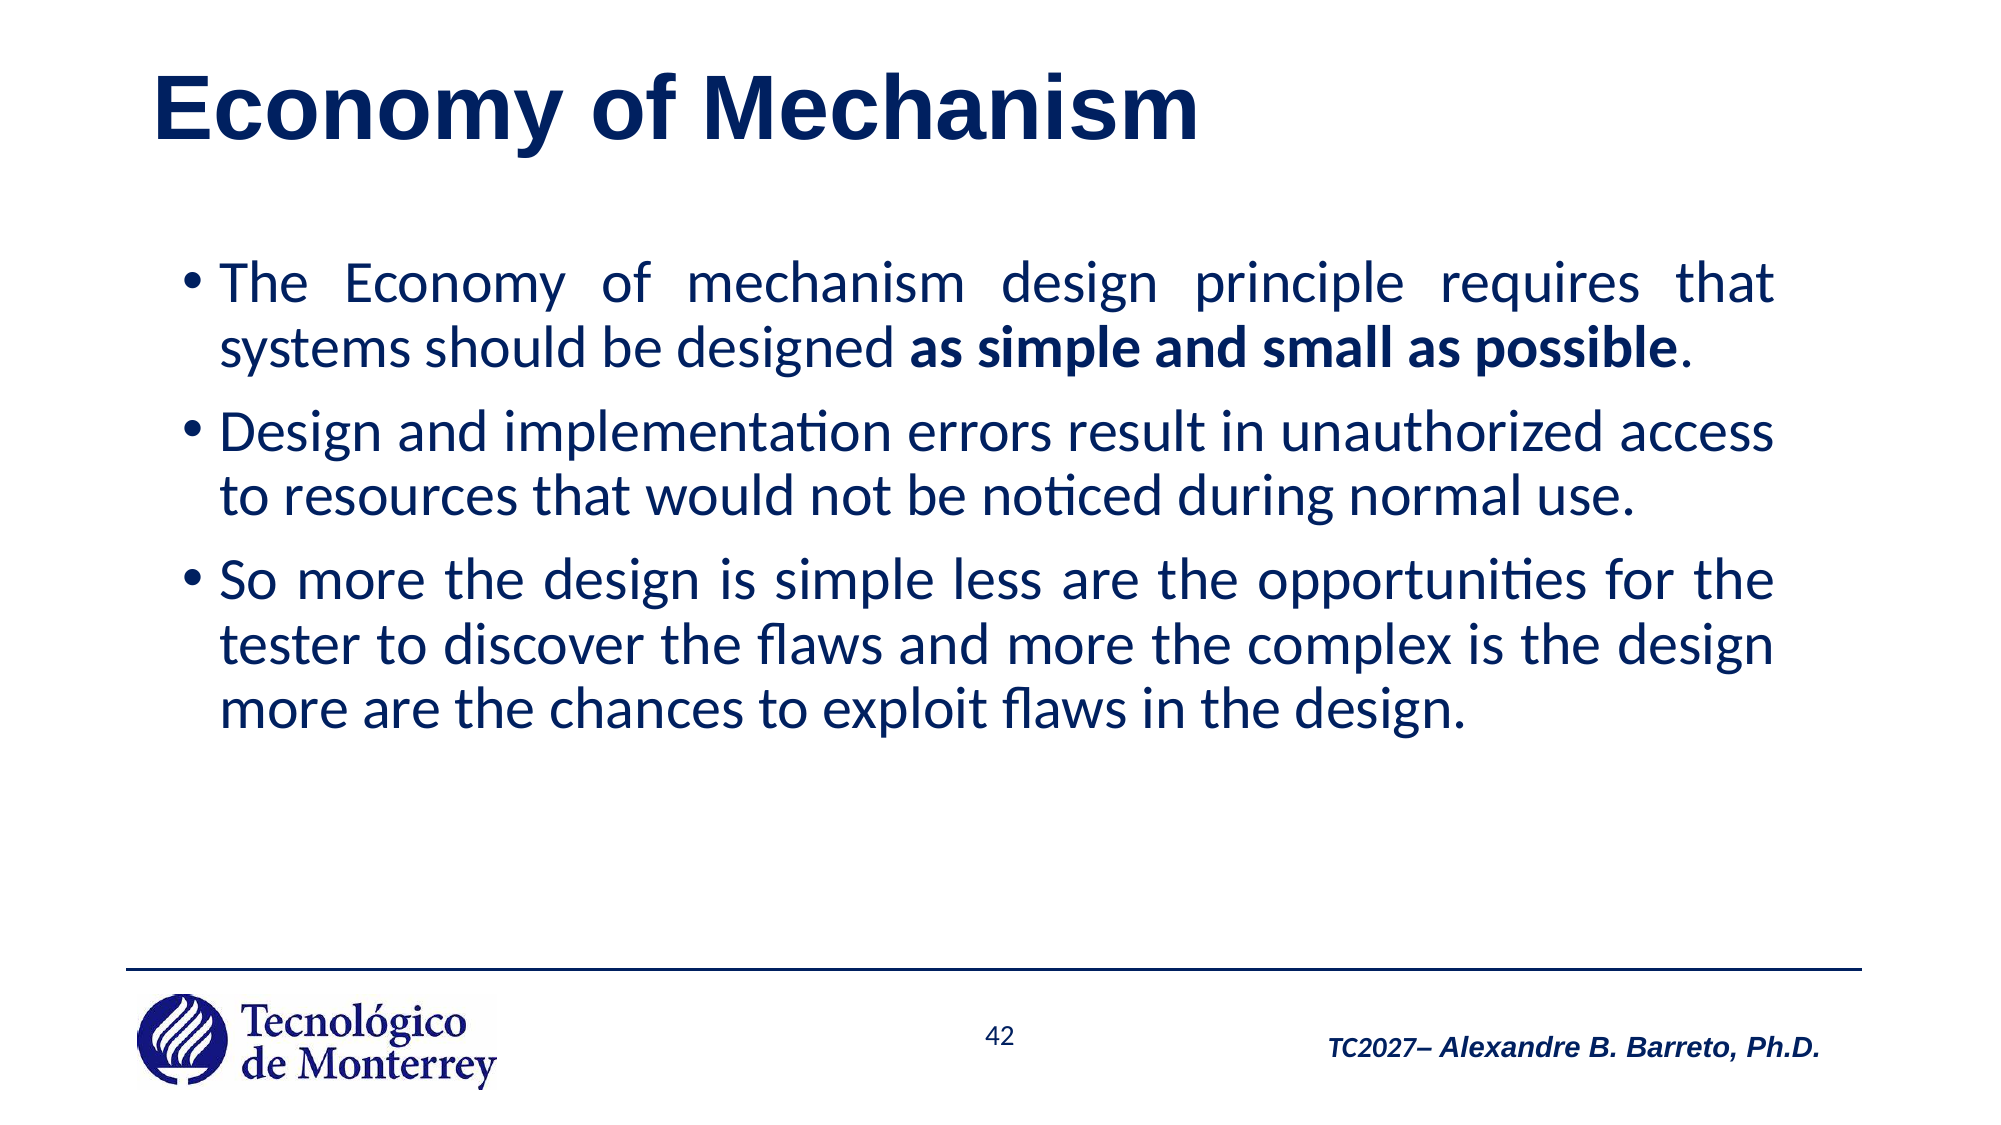

# Economy of Mechanism
The Economy of mechanism design principle requires that systems should be designed as simple and small as possible.
Design and implementation errors result in unauthorized access to resources that would not be noticed during normal use.
So more the design is simple less are the opportunities for the tester to discover the flaws and more the complex is the design more are the chances to exploit flaws in the design.